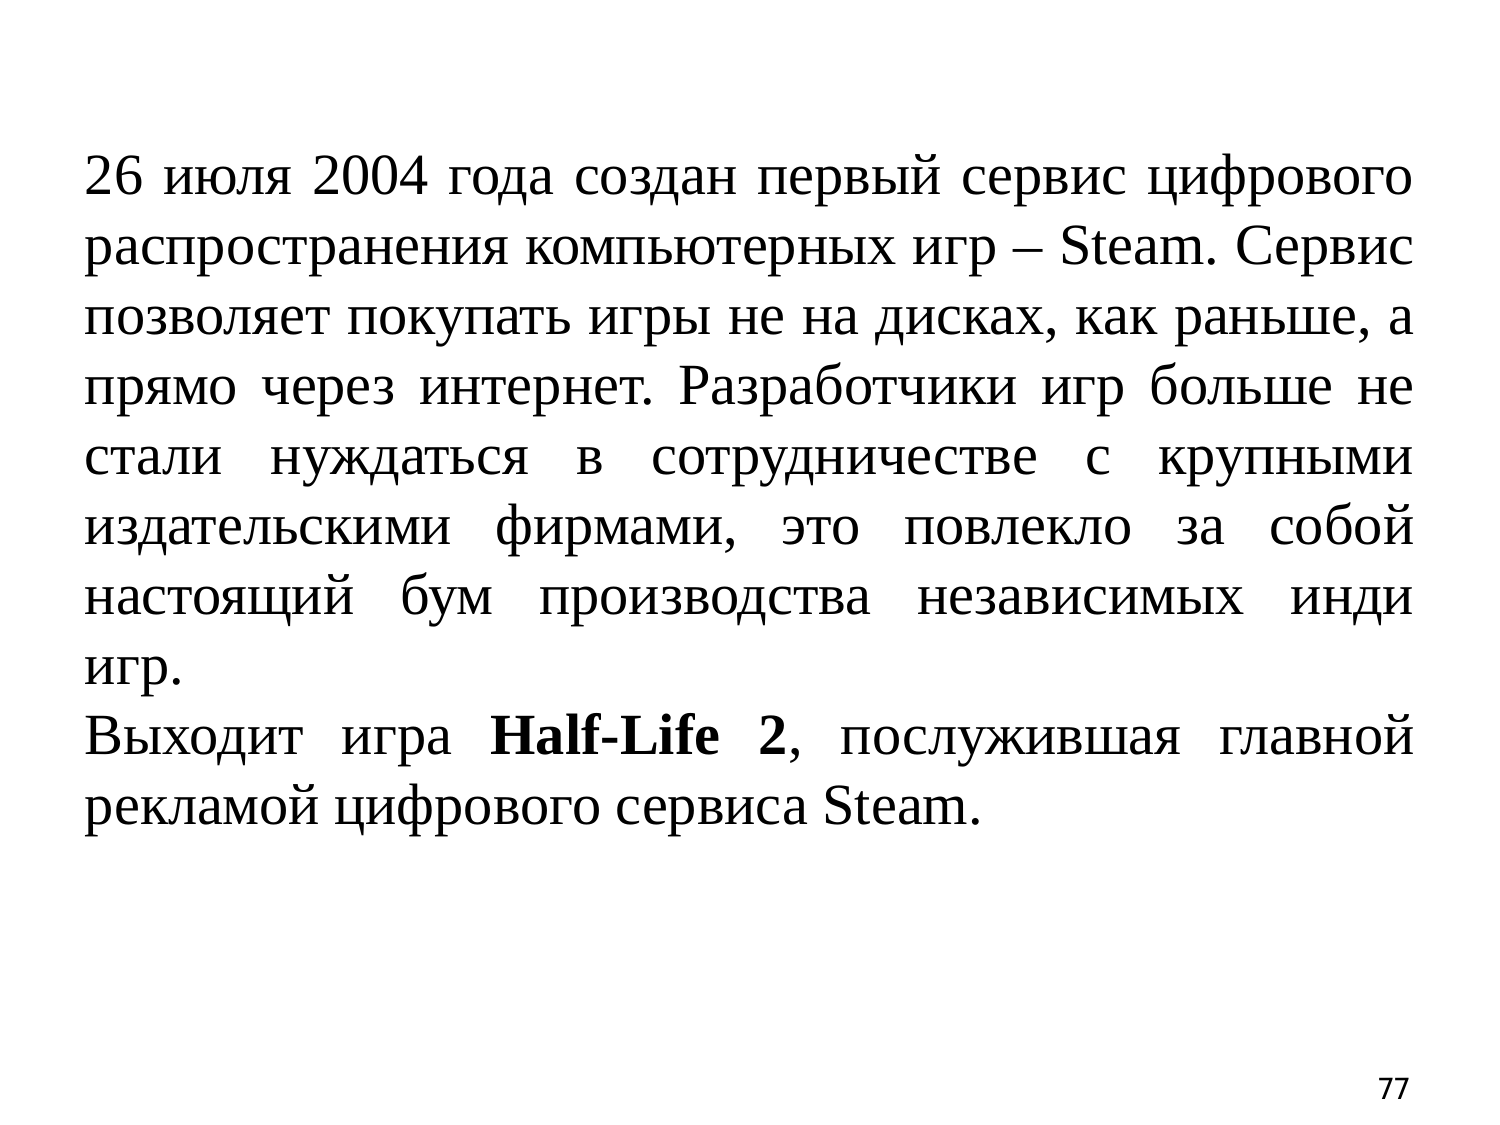

26 июля 2004 года создан первый сервис цифрового распространения компьютерных игр – Steam. Сервис позволяет покупать игры не на дисках, как раньше, а прямо через интернет. Разработчики игр больше не стали нуждаться в сотрудничестве с крупными издательскими фирмами, это повлекло за собой настоящий бум производства независимых инди игр.
Выходит игра Half-Life 2, послужившая главной рекламой цифрового сервиса Steam.
77